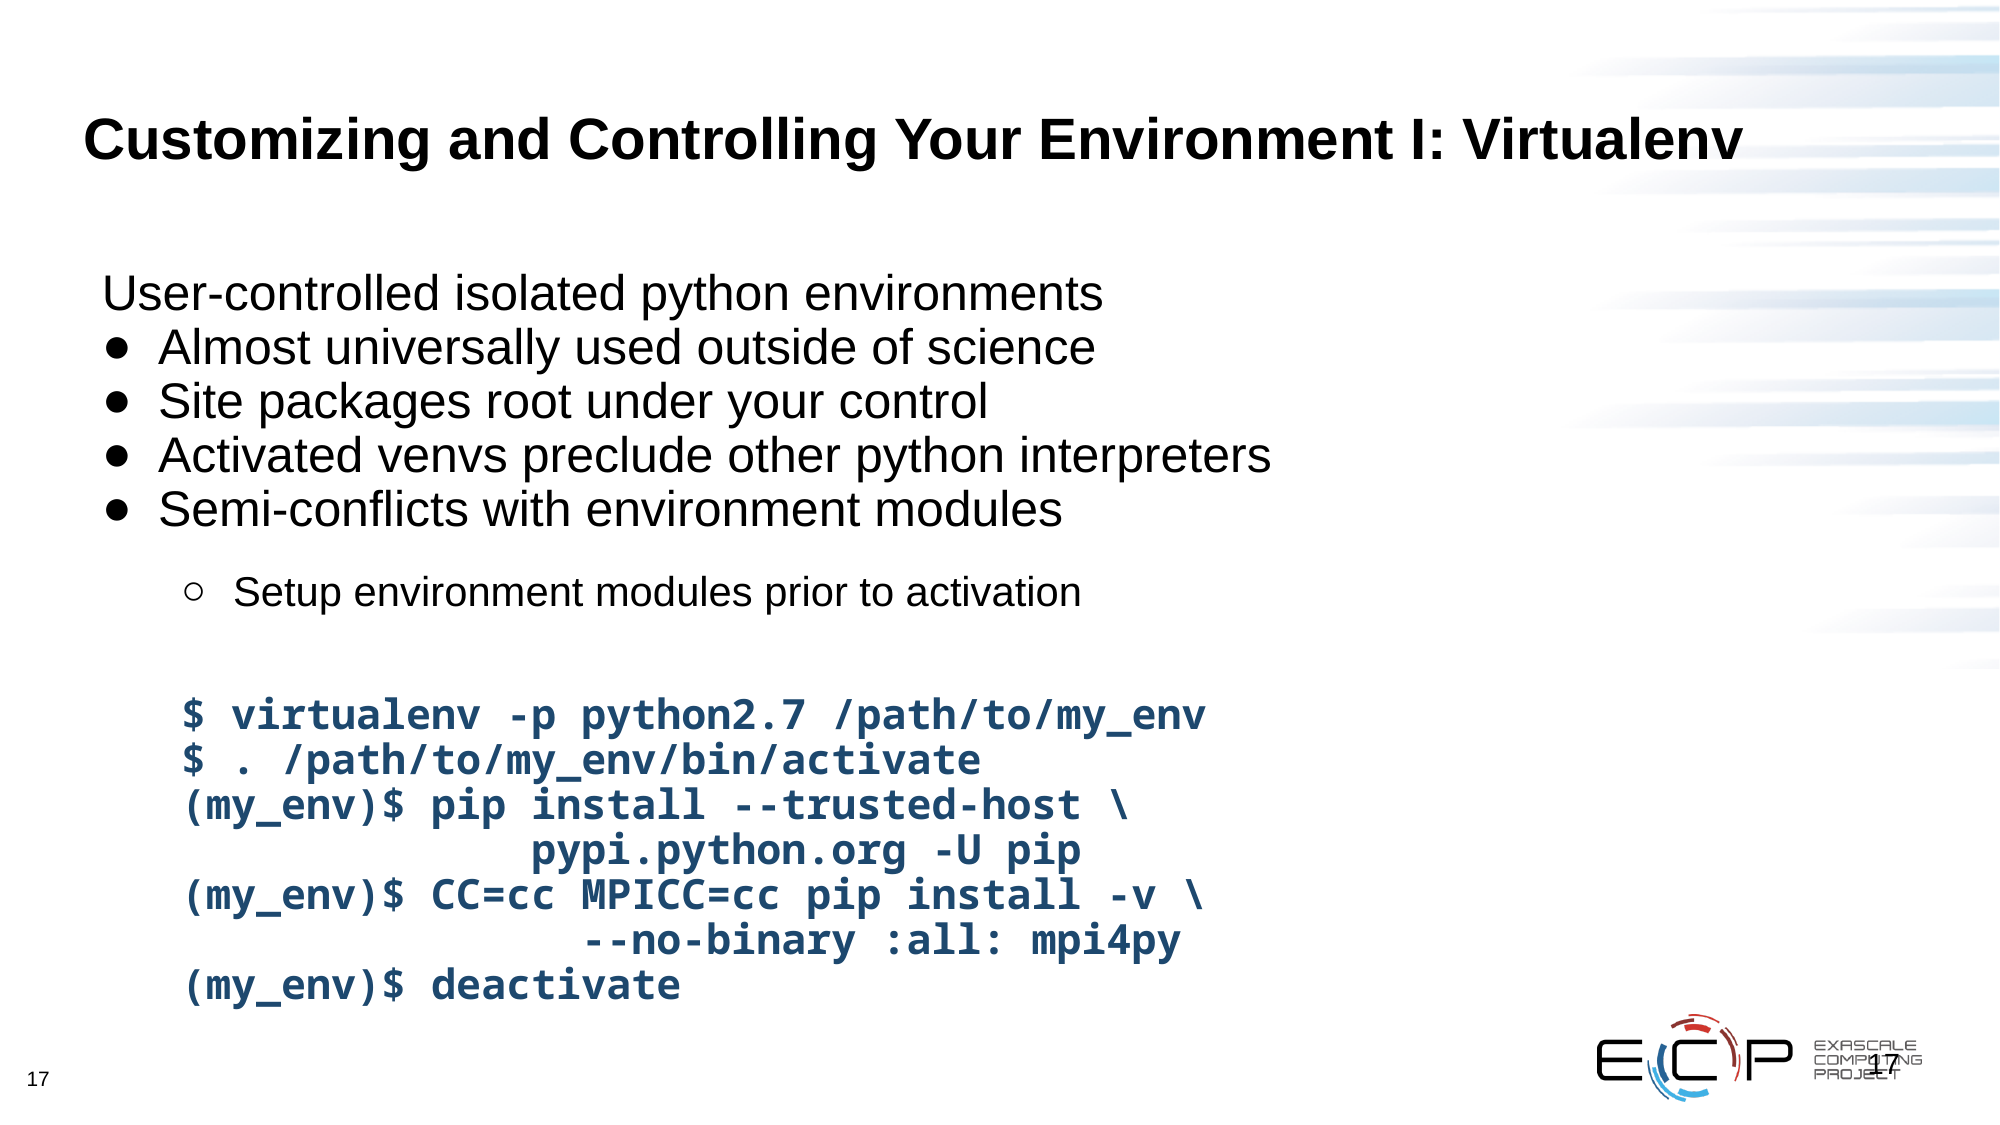

# Customizing and Controlling Your Environment I: Virtualenv
User-controlled isolated python environments
Almost universally used outside of science
Site packages root under your control
Activated venvs preclude other python interpreters
Semi-conflicts with environment modules
Setup environment modules prior to activation
$ virtualenv -p python2.7 /path/to/my_env
$ . /path/to/my_env/bin/activate
(my_env)$ pip install --trusted-host \
              pypi.python.org -U pip
(my_env)$ CC=cc MPICC=cc pip install -v \
                --no-binary :all: mpi4py
(my_env)$ deactivate
17